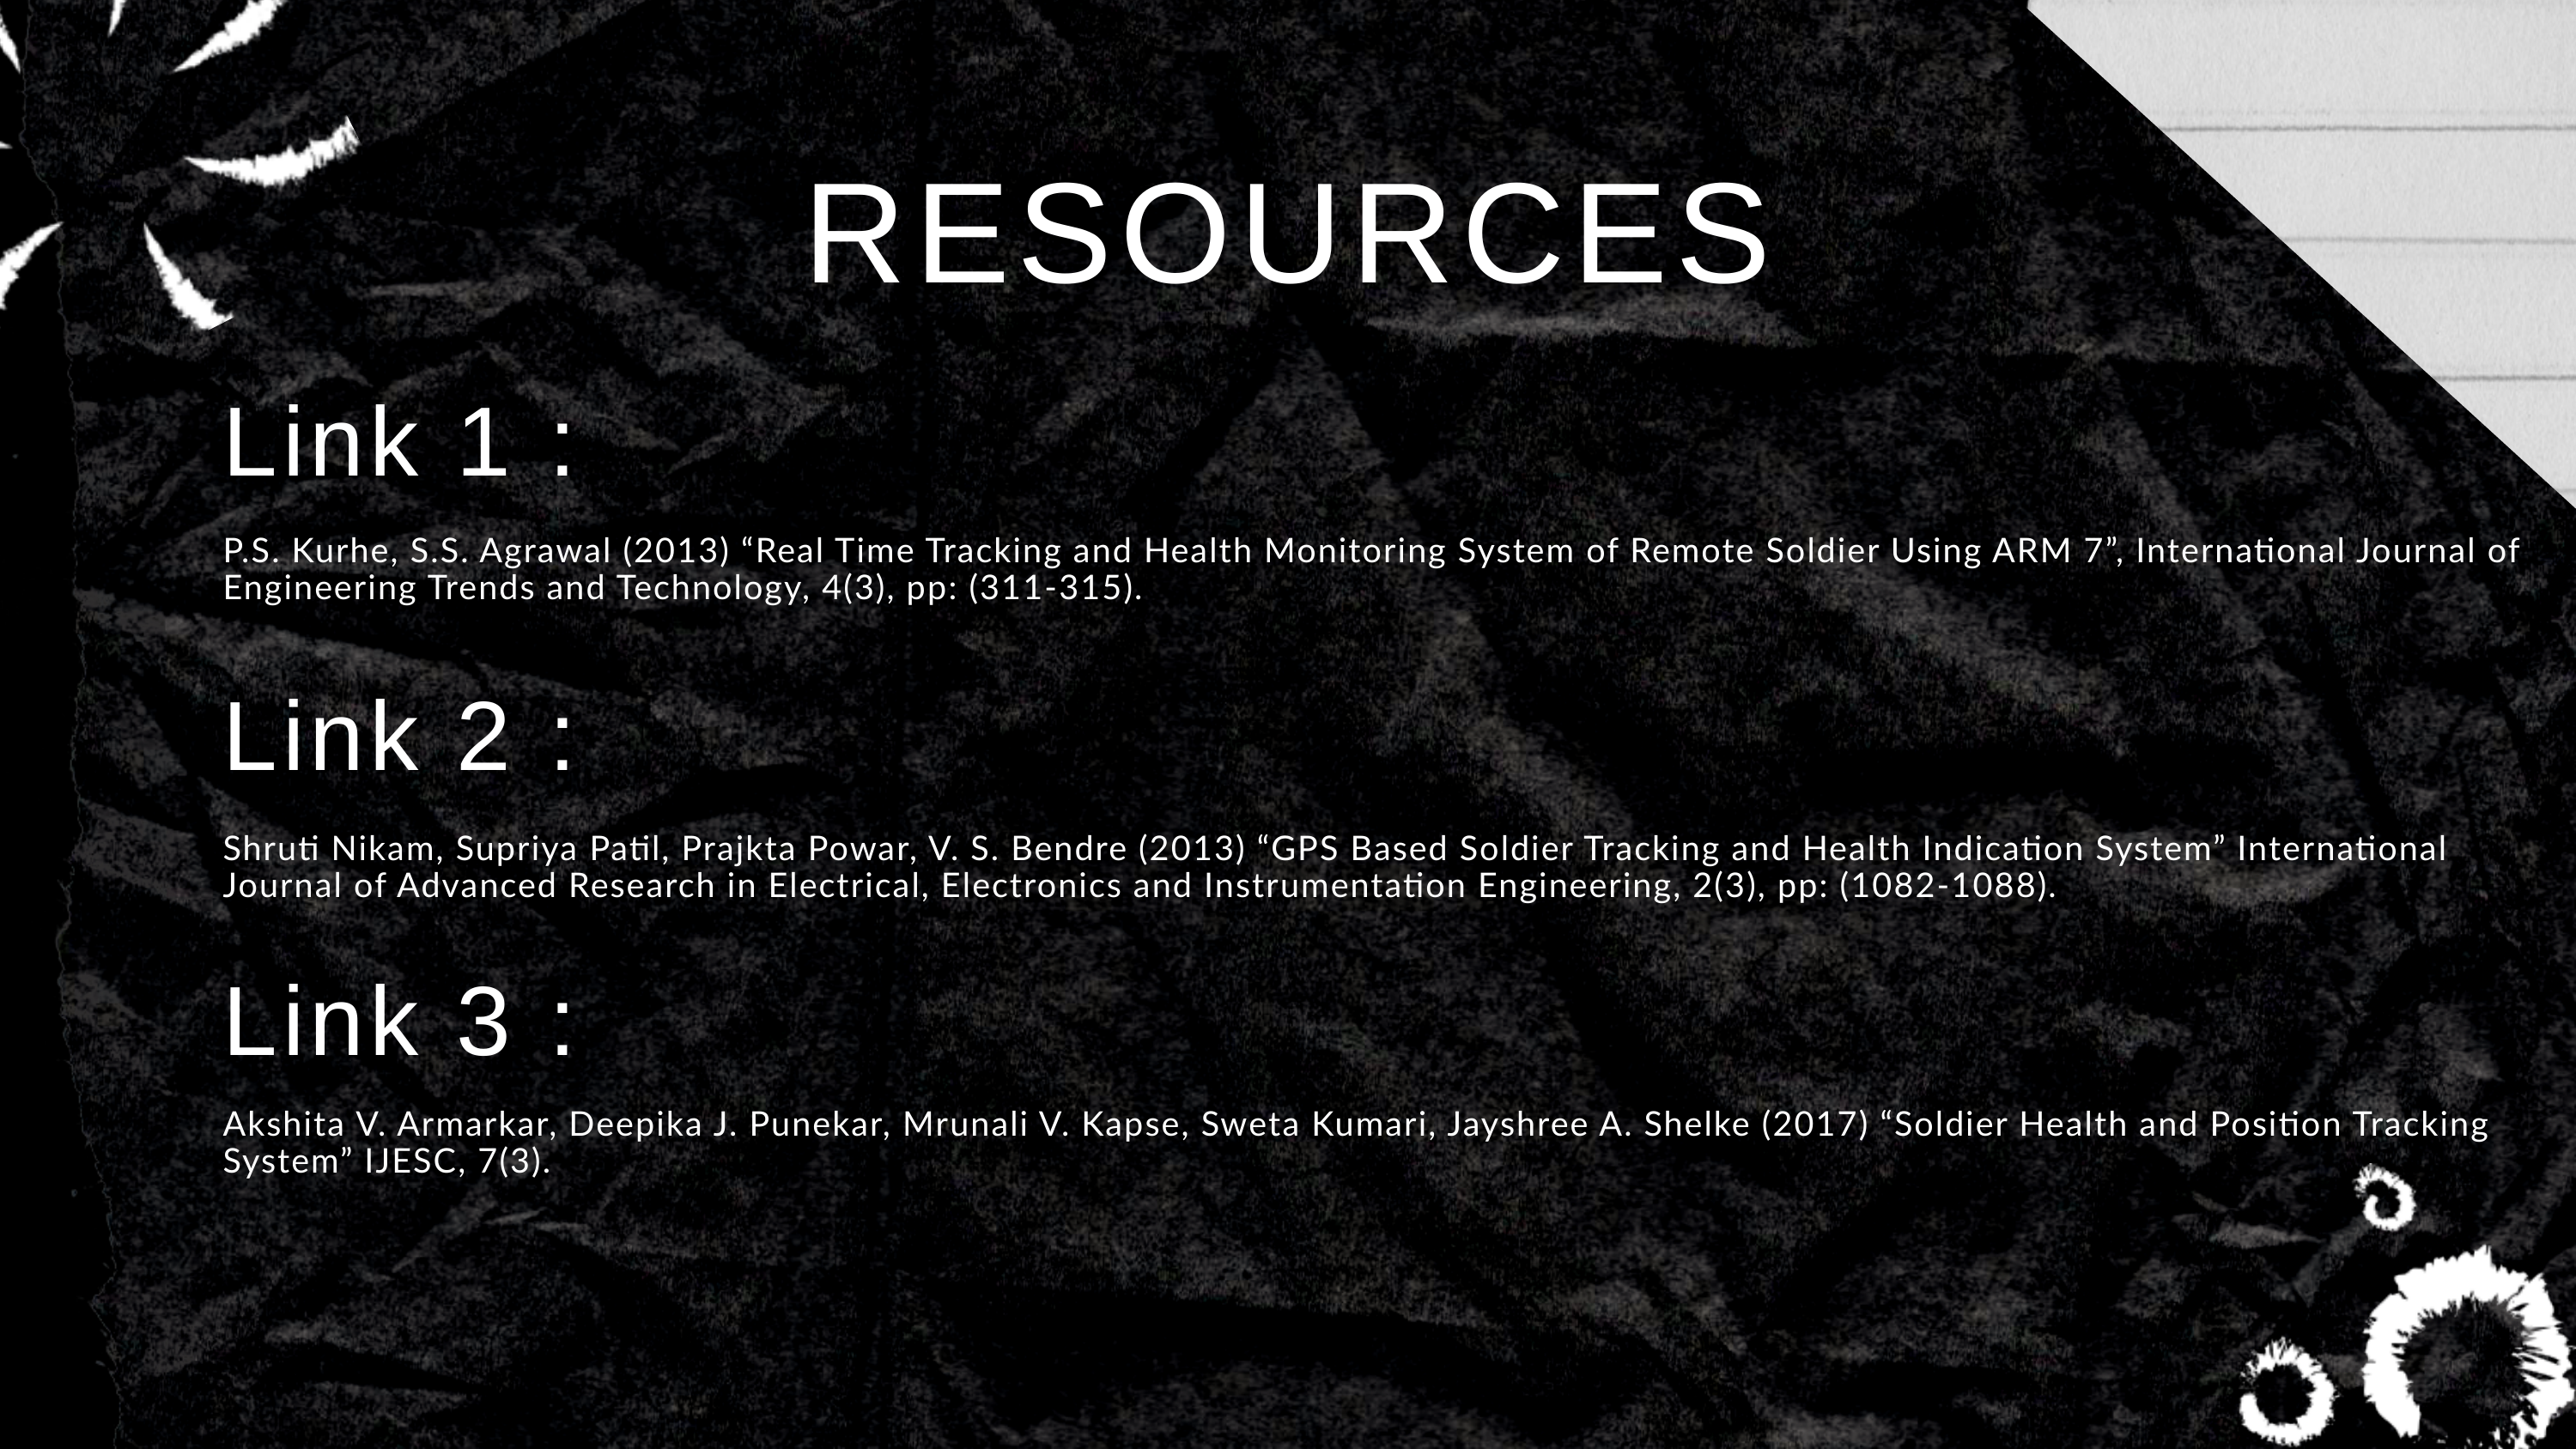

RESOURCES
Link 1 :
P.S. Kurhe, S.S. Agrawal (2013) “Real Time Tracking and Health Monitoring System of Remote Soldier Using ARM 7”, International Journal of Engineering Trends and Technology, 4(3), pp: (311-315).
Link 2 :
Shruti Nikam, Supriya Patil, Prajkta Powar, V. S. Bendre (2013) “GPS Based Soldier Tracking and Health Indication System” International Journal of Advanced Research in Electrical, Electronics and Instrumentation Engineering, 2(3), pp: (1082-1088).
Link 3 :
Akshita V. Armarkar, Deepika J. Punekar, Mrunali V. Kapse, Sweta Kumari, Jayshree A. Shelke (2017) “Soldier Health and Position Tracking System” IJESC, 7(3).